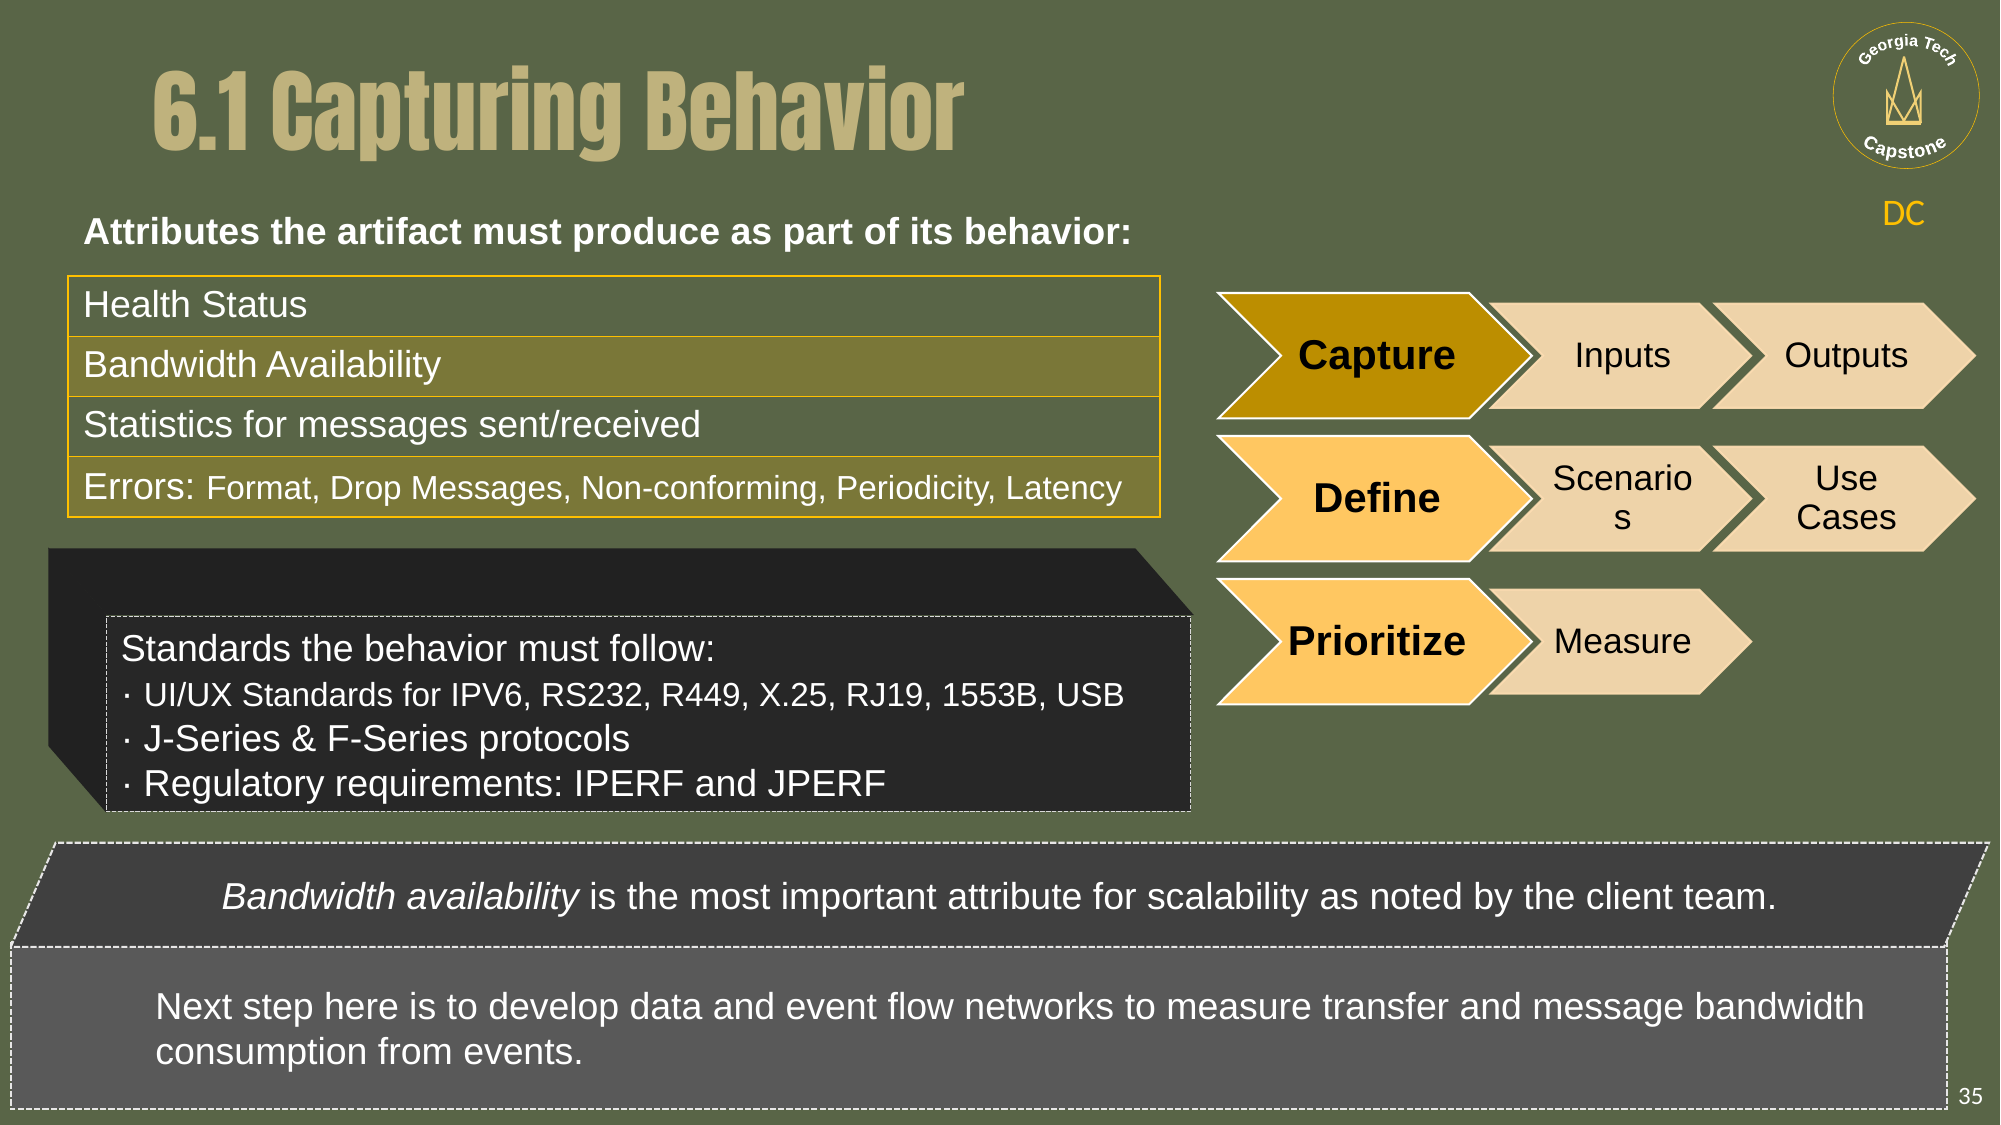

# 6.1 Capturing Behavior
Capture
Inputs
Outputs
Define
Scenarios
Use Cases
Prioritize
Measure
DC
Attributes the artifact must produce as part of its behavior:
| Health Status |
| --- |
| Bandwidth Availability |
| Statistics for messages sent/received |
| Errors: Format, Drop Messages, Non-conforming, Periodicity, Latency |

Standards the behavior must follow:
· UI/UX Standards for IPV6, RS232, R449, X.25, RJ19, 1553B, USB
· J-Series & F-Series protocols
· Regulatory requirements: IPERF and JPERF

Bandwidth availability is the most important attribute for scalability as noted by the client team.

Next step here is to develop data and event flow networks to measure transfer and message bandwidth consumption from events.
35